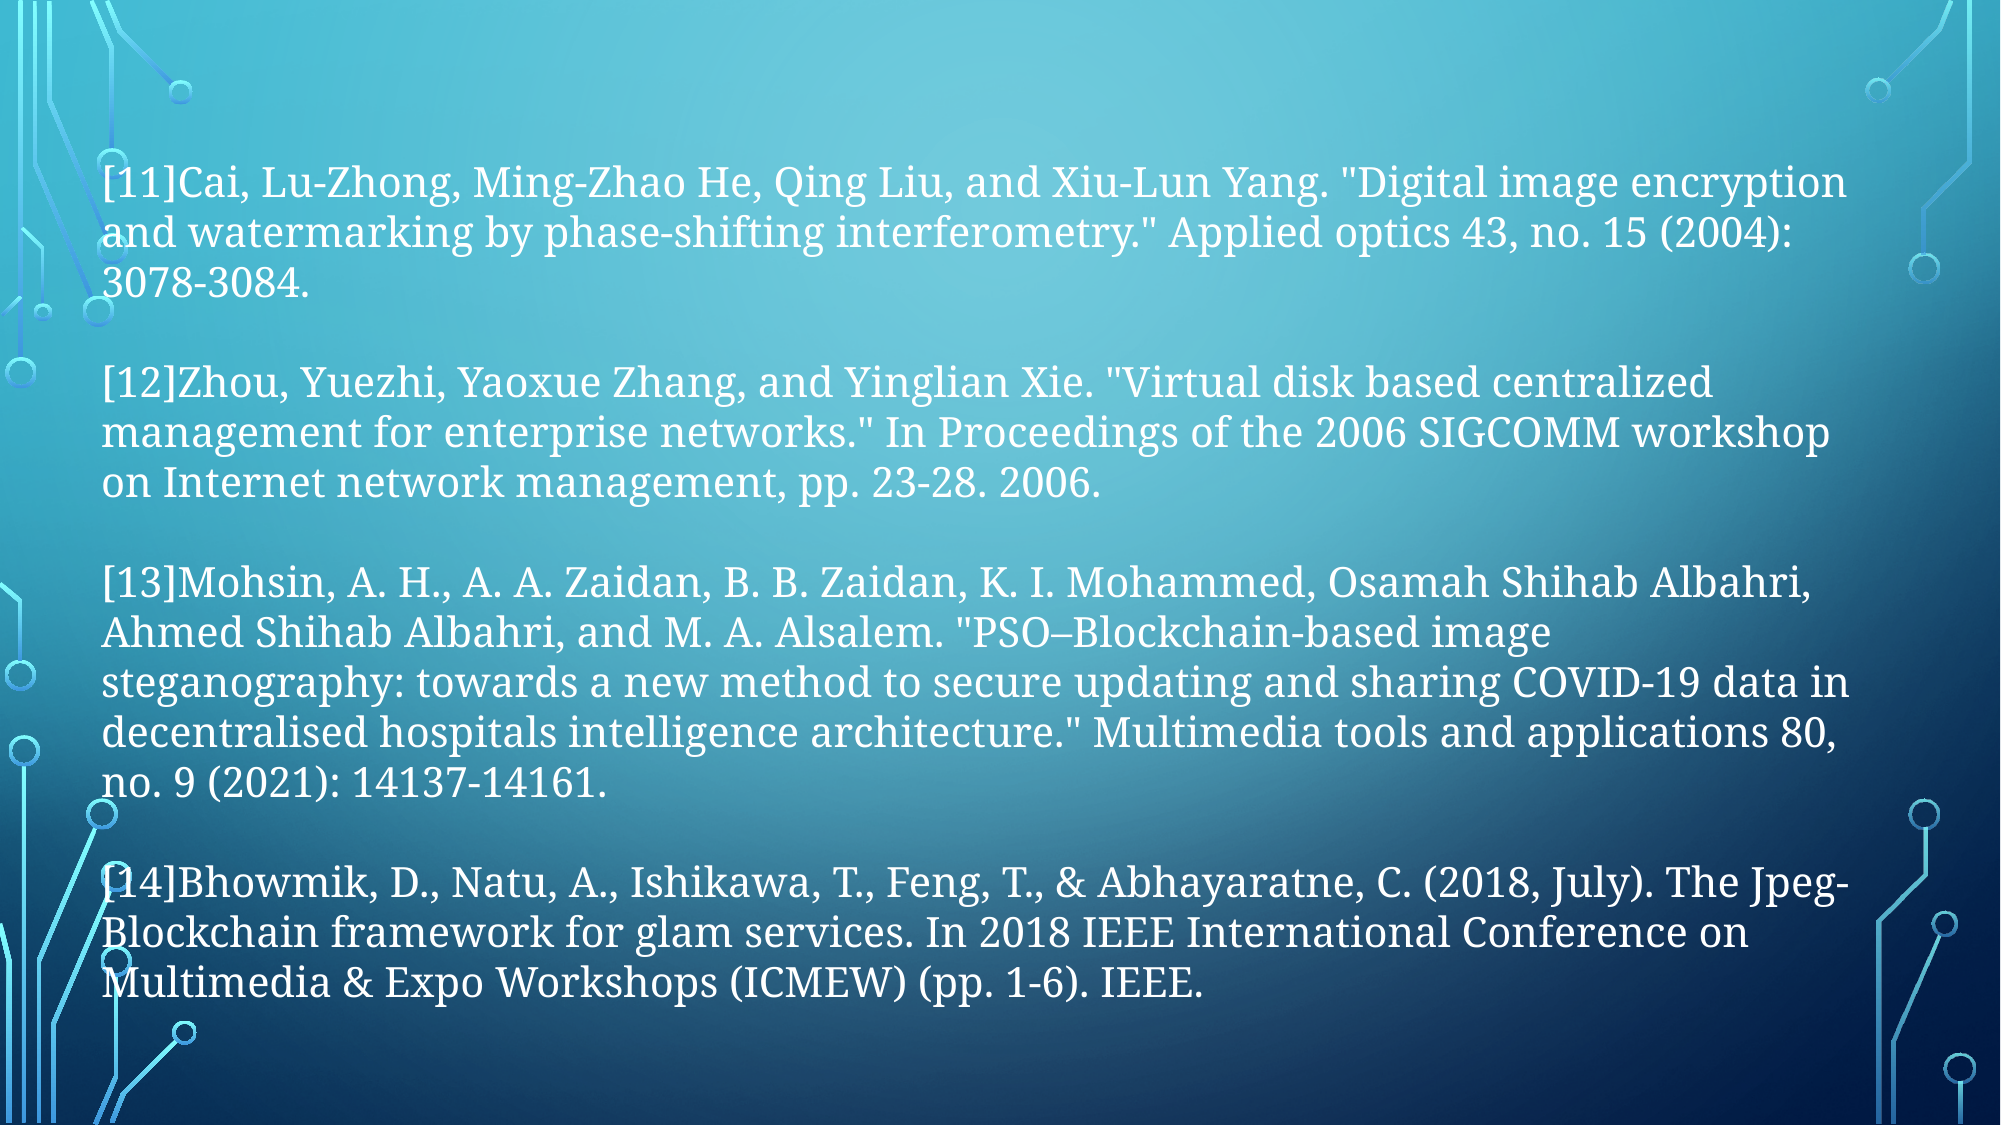

[11]Cai, Lu-Zhong, Ming-Zhao He, Qing Liu, and Xiu-Lun Yang. "Digital image encryption and watermarking by phase-shifting interferometry." Applied optics 43, no. 15 (2004): 3078-3084.

[12]Zhou, Yuezhi, Yaoxue Zhang, and Yinglian Xie. "Virtual disk based centralized management for enterprise networks." In Proceedings of the 2006 SIGCOMM workshop on Internet network management, pp. 23-28. 2006.

[13]Mohsin, A. H., A. A. Zaidan, B. B. Zaidan, K. I. Mohammed, Osamah Shihab Albahri, Ahmed Shihab Albahri, and M. A. Alsalem. "PSO–Blockchain-based image steganography: towards a new method to secure updating and sharing COVID-19 data in decentralised hospitals intelligence architecture." Multimedia tools and applications 80, no. 9 (2021): 14137-14161.

[14]Bhowmik, D., Natu, A., Ishikawa, T., Feng, T., & Abhayaratne, C. (2018, July). The Jpeg-Blockchain framework for glam services. In 2018 IEEE International Conference on Multimedia & Expo Workshops (ICMEW) (pp. 1-6). IEEE.